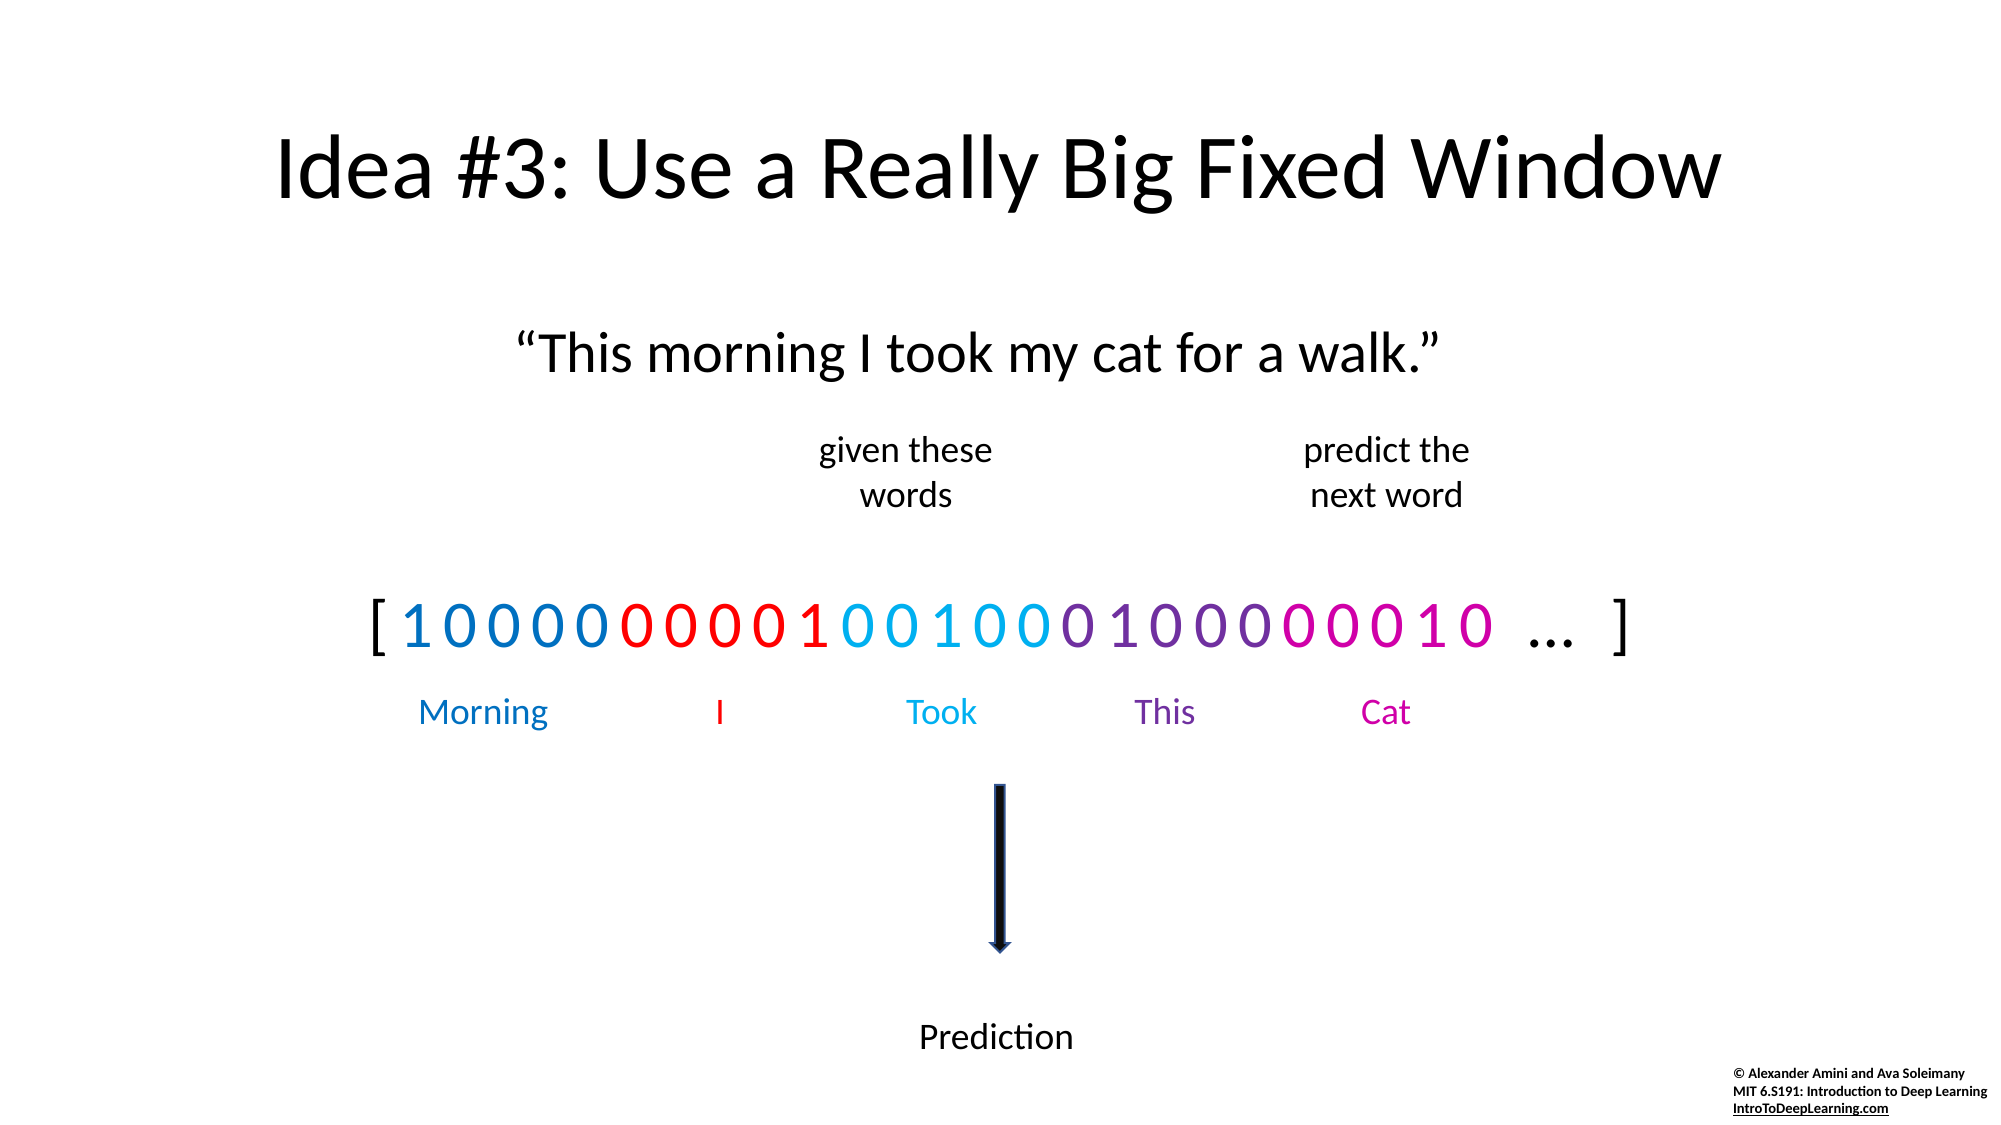

# Idea #3: Use a Really Big Fixed Window
“This morning I took my cat for a walk.”
given these words
predict the next word
[1000000001001000100000010 … ]
Morning
I
Took
This
Cat

Prediction